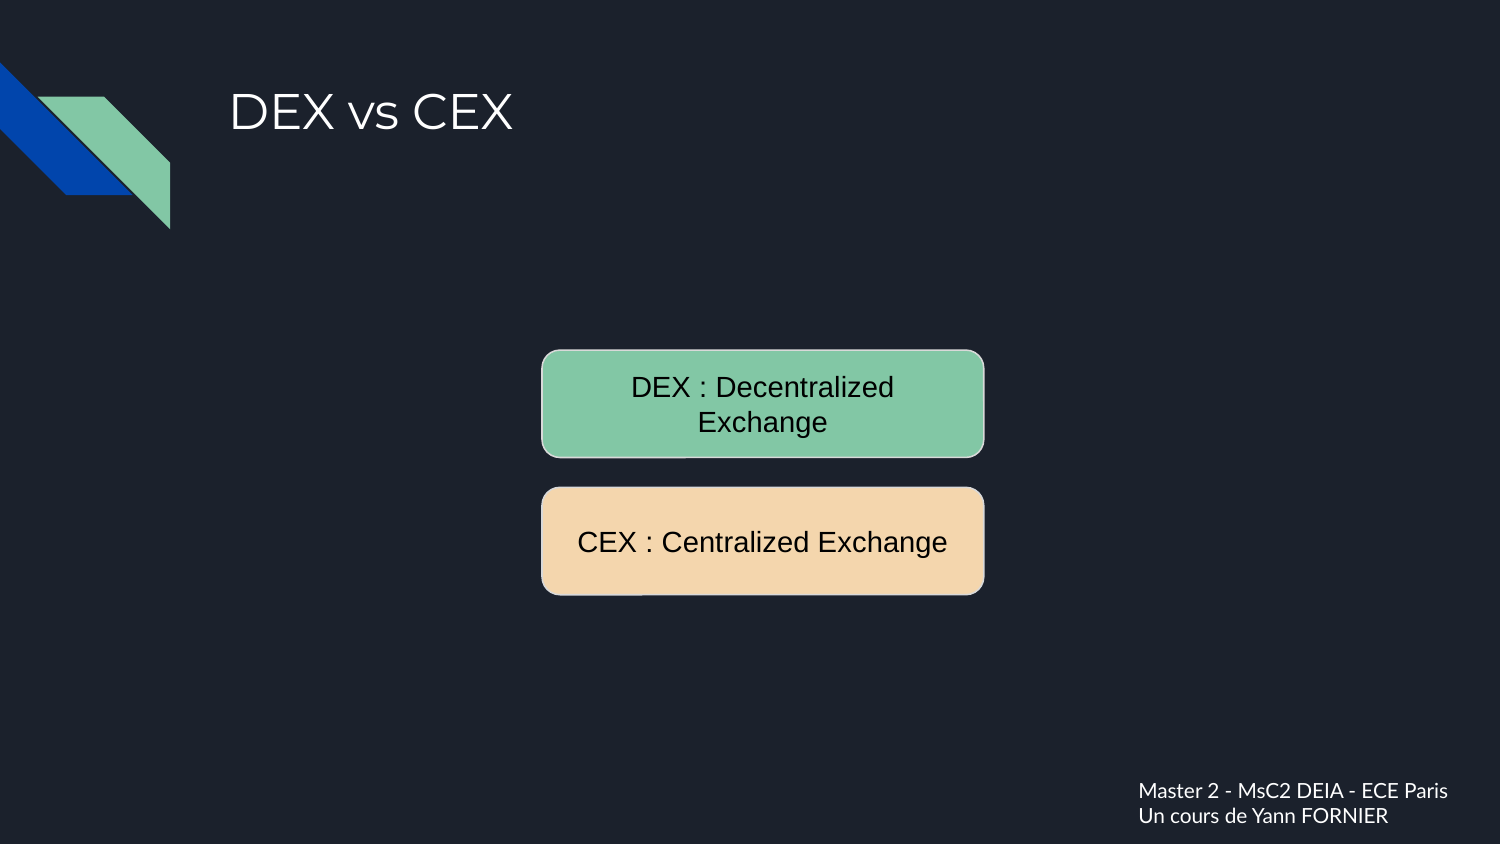

# DEX vs CEX
DEX : Decentralized Exchange
CEX : Centralized Exchange
Master 2 - MsC2 DEIA - ECE Paris
Un cours de Yann FORNIER